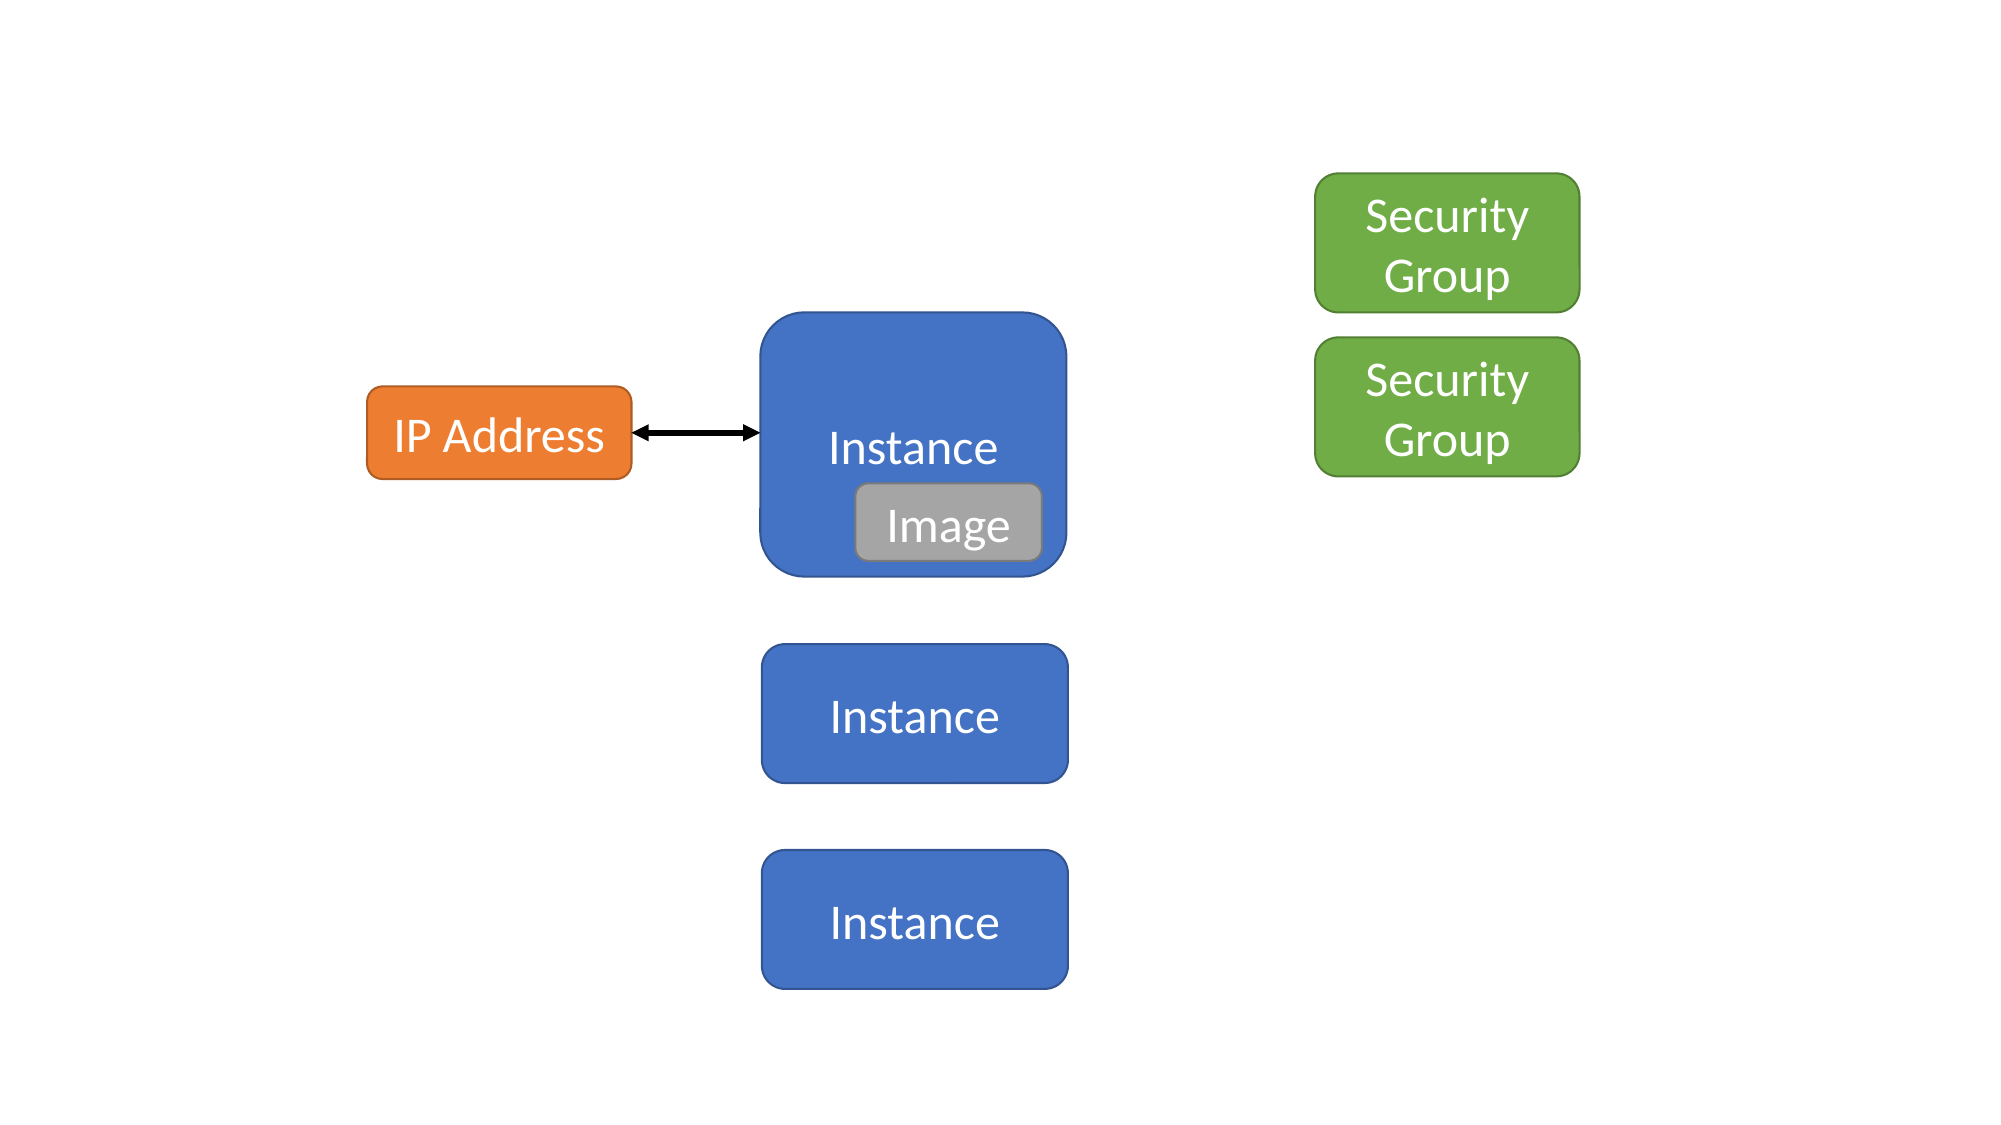

Security Group
Instance
Security Group
IP Address
Image
Instance
Instance